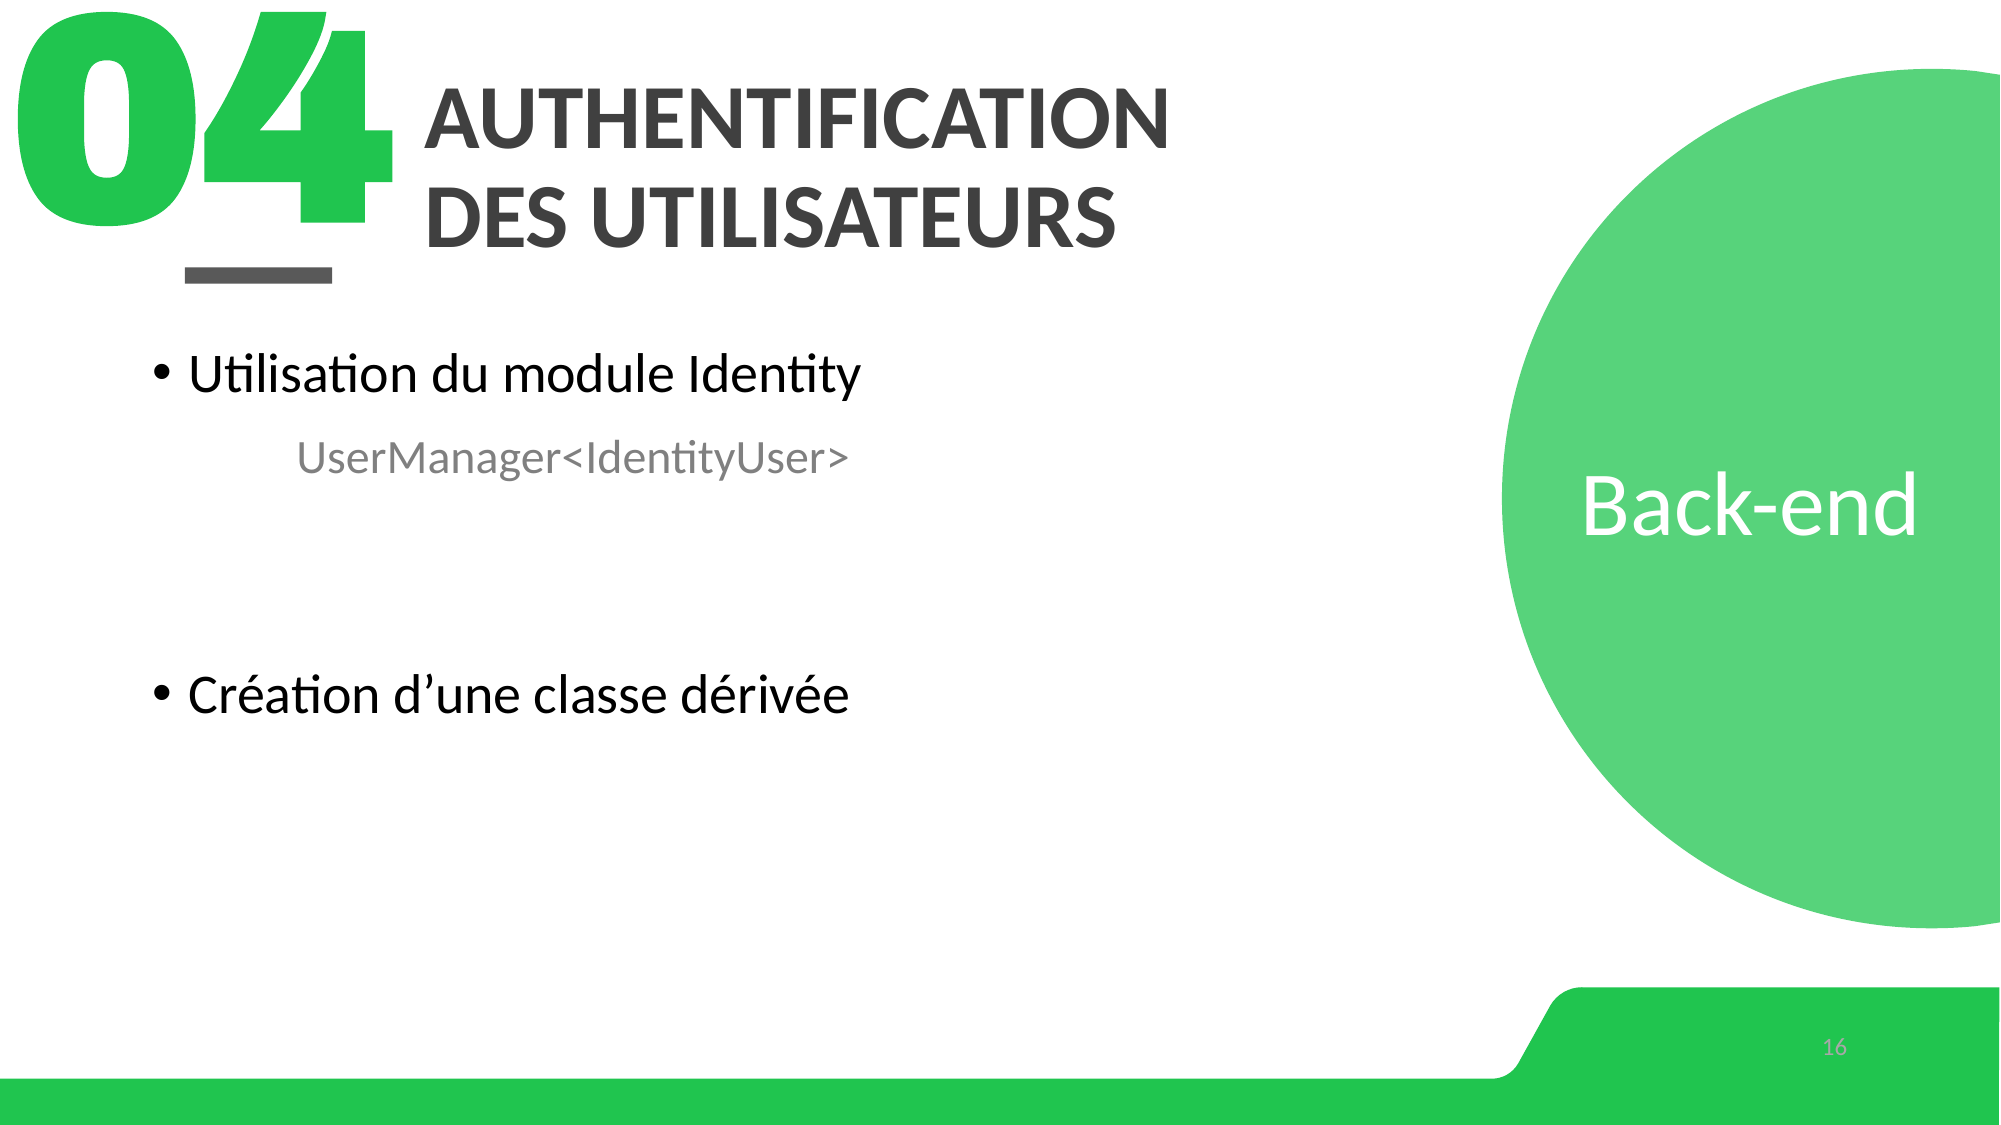

04
# Authentification des utilisateurs
Back-end
Utilisation du module Identity
	UserManager<IdentityUser>

Création d’une classe dérivée

16